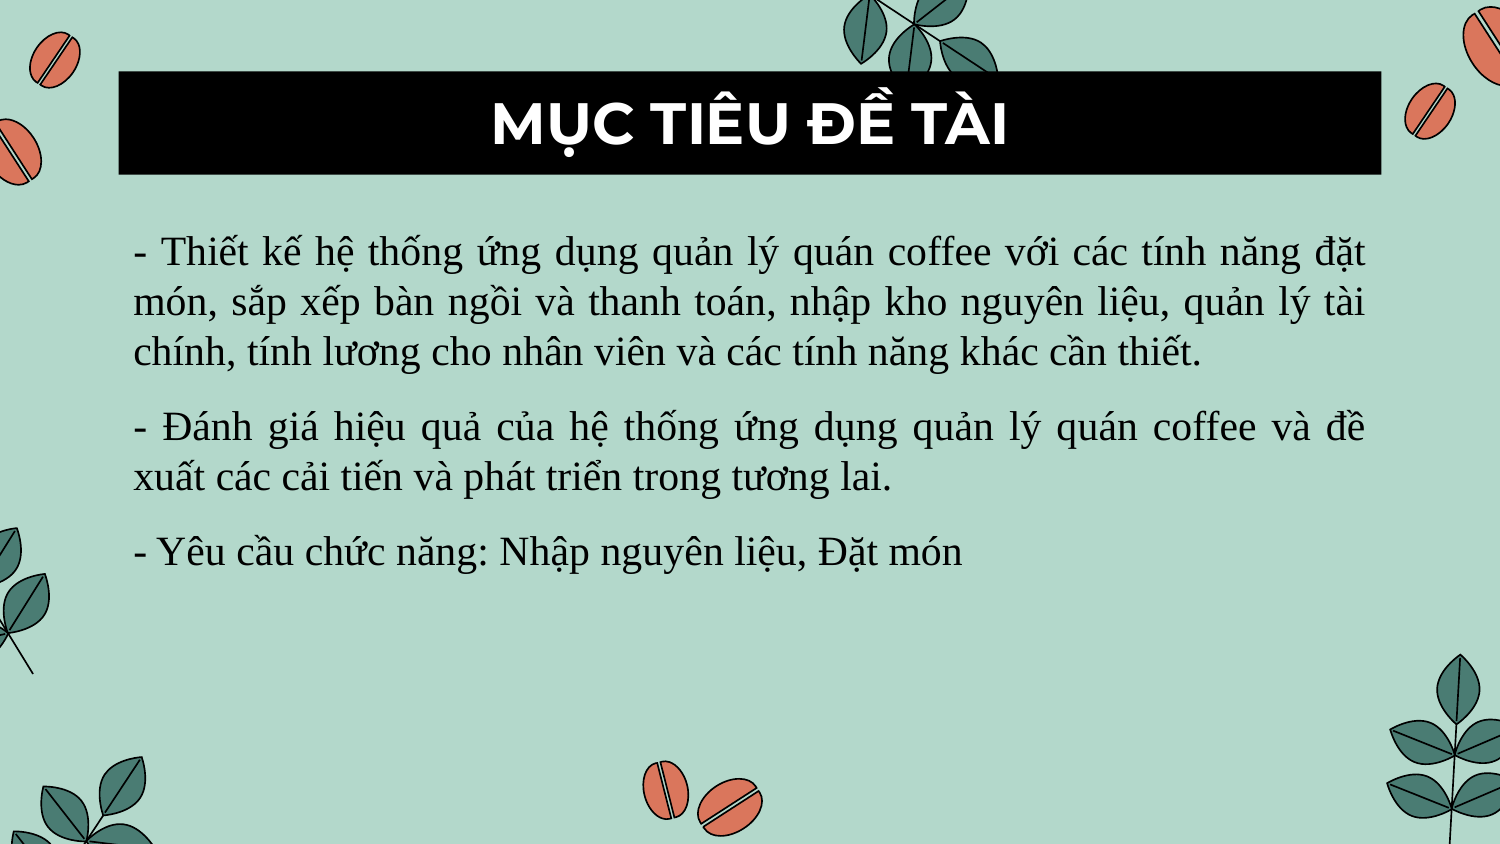

# MỤC TIÊU ĐỀ TÀI
- Thiết kế hệ thống ứng dụng quản lý quán coffee với các tính năng đặt món, sắp xếp bàn ngồi và thanh toán, nhập kho nguyên liệu, quản lý tài chính, tính lương cho nhân viên và các tính năng khác cần thiết.
- Đánh giá hiệu quả của hệ thống ứng dụng quản lý quán coffee và đề xuất các cải tiến và phát triển trong tương lai.
- Yêu cầu chức năng: Nhập nguyên liệu, Đặt món